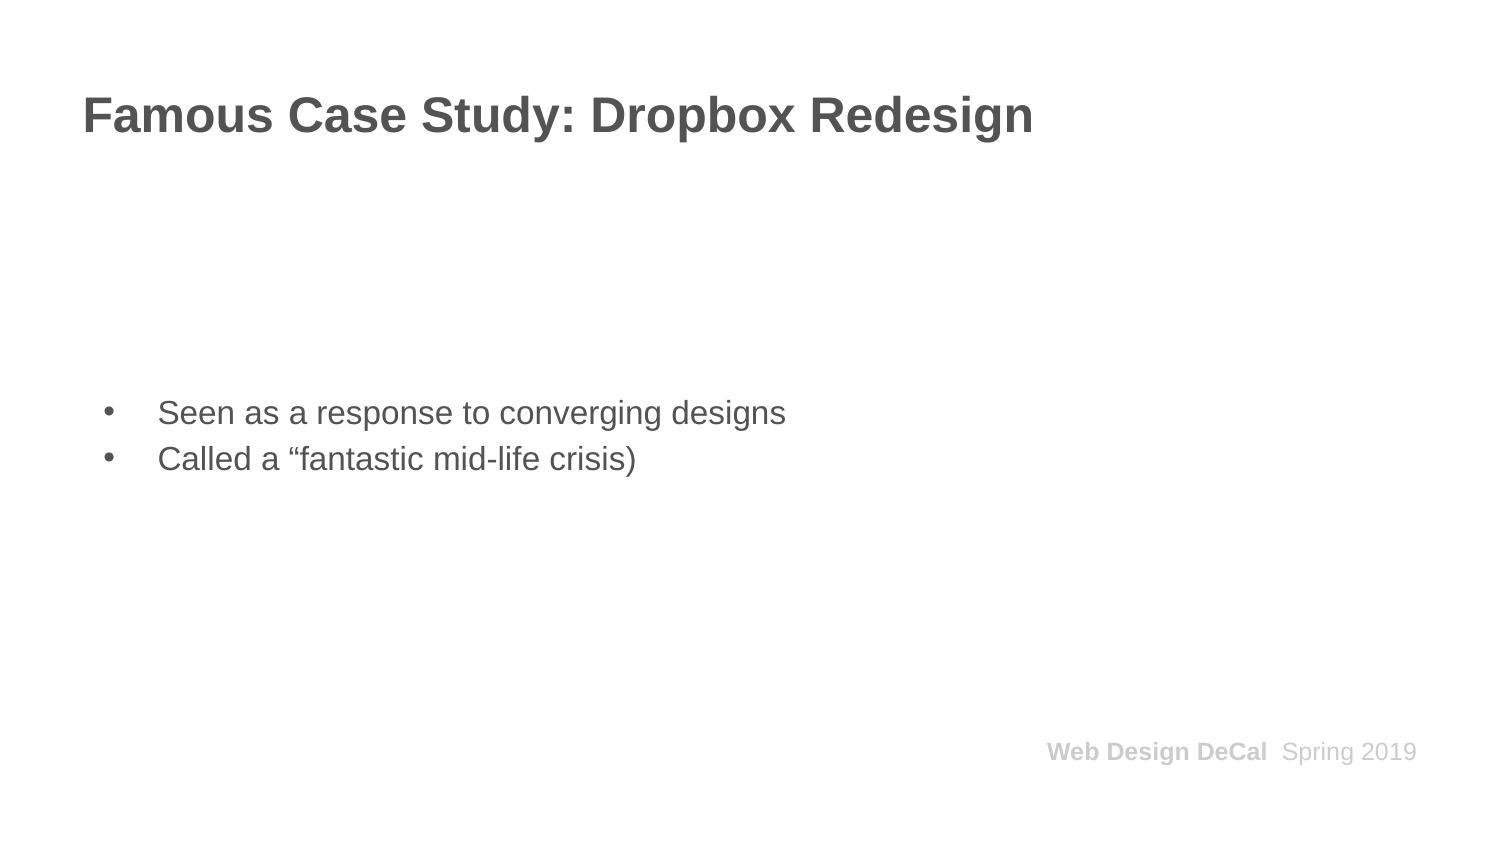

# Famous Case Study: Dropbox Redesign
Seen as a response to converging designs
Called a “fantastic mid-life crisis)